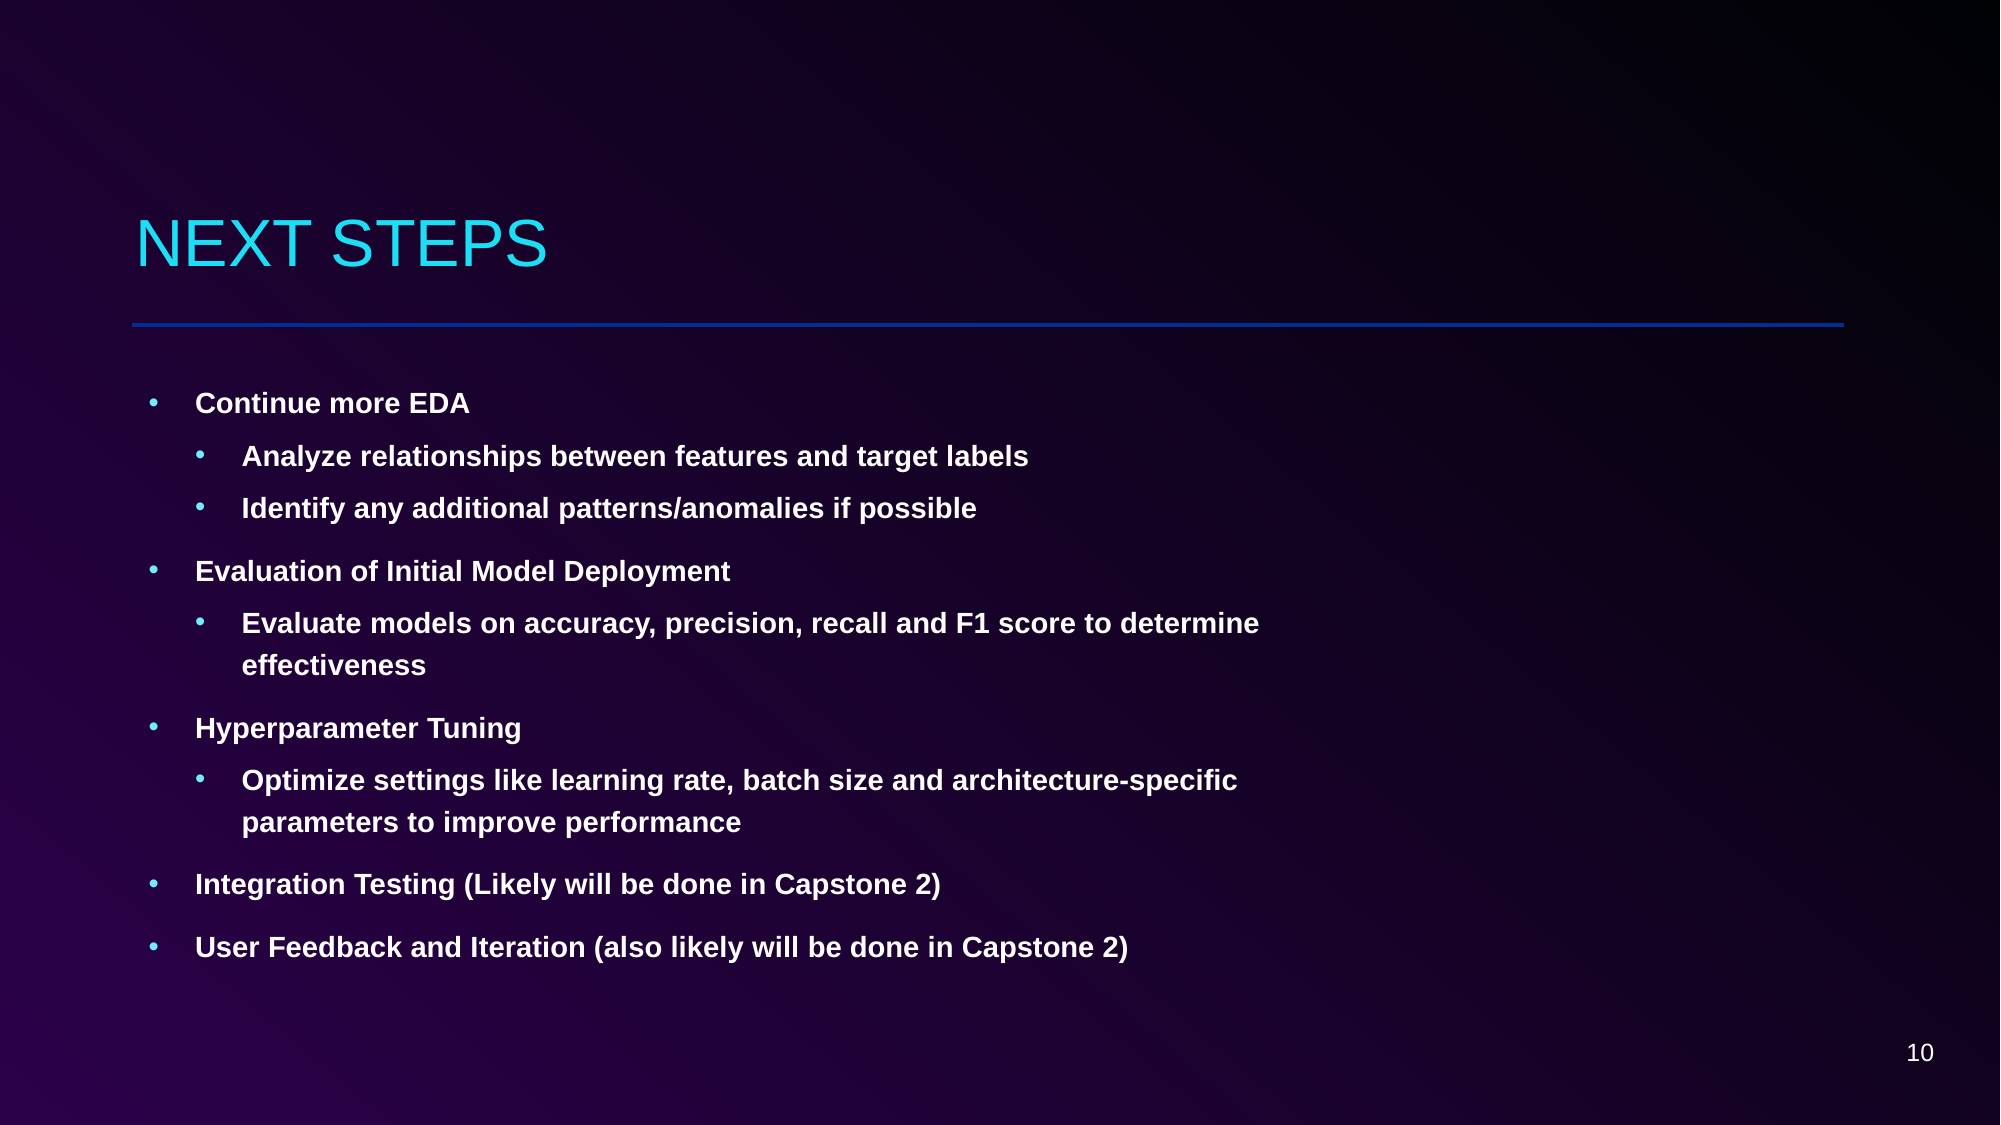

# Next Steps
Continue more EDA
Analyze relationships between features and target labels
Identify any additional patterns/anomalies if possible
Evaluation of Initial Model Deployment
Evaluate models on accuracy, precision, recall and F1 score to determine effectiveness
Hyperparameter Tuning
Optimize settings like learning rate, batch size and architecture-specific parameters to improve performance
Integration Testing (Likely will be done in Capstone 2)
User Feedback and Iteration (also likely will be done in Capstone 2)
10